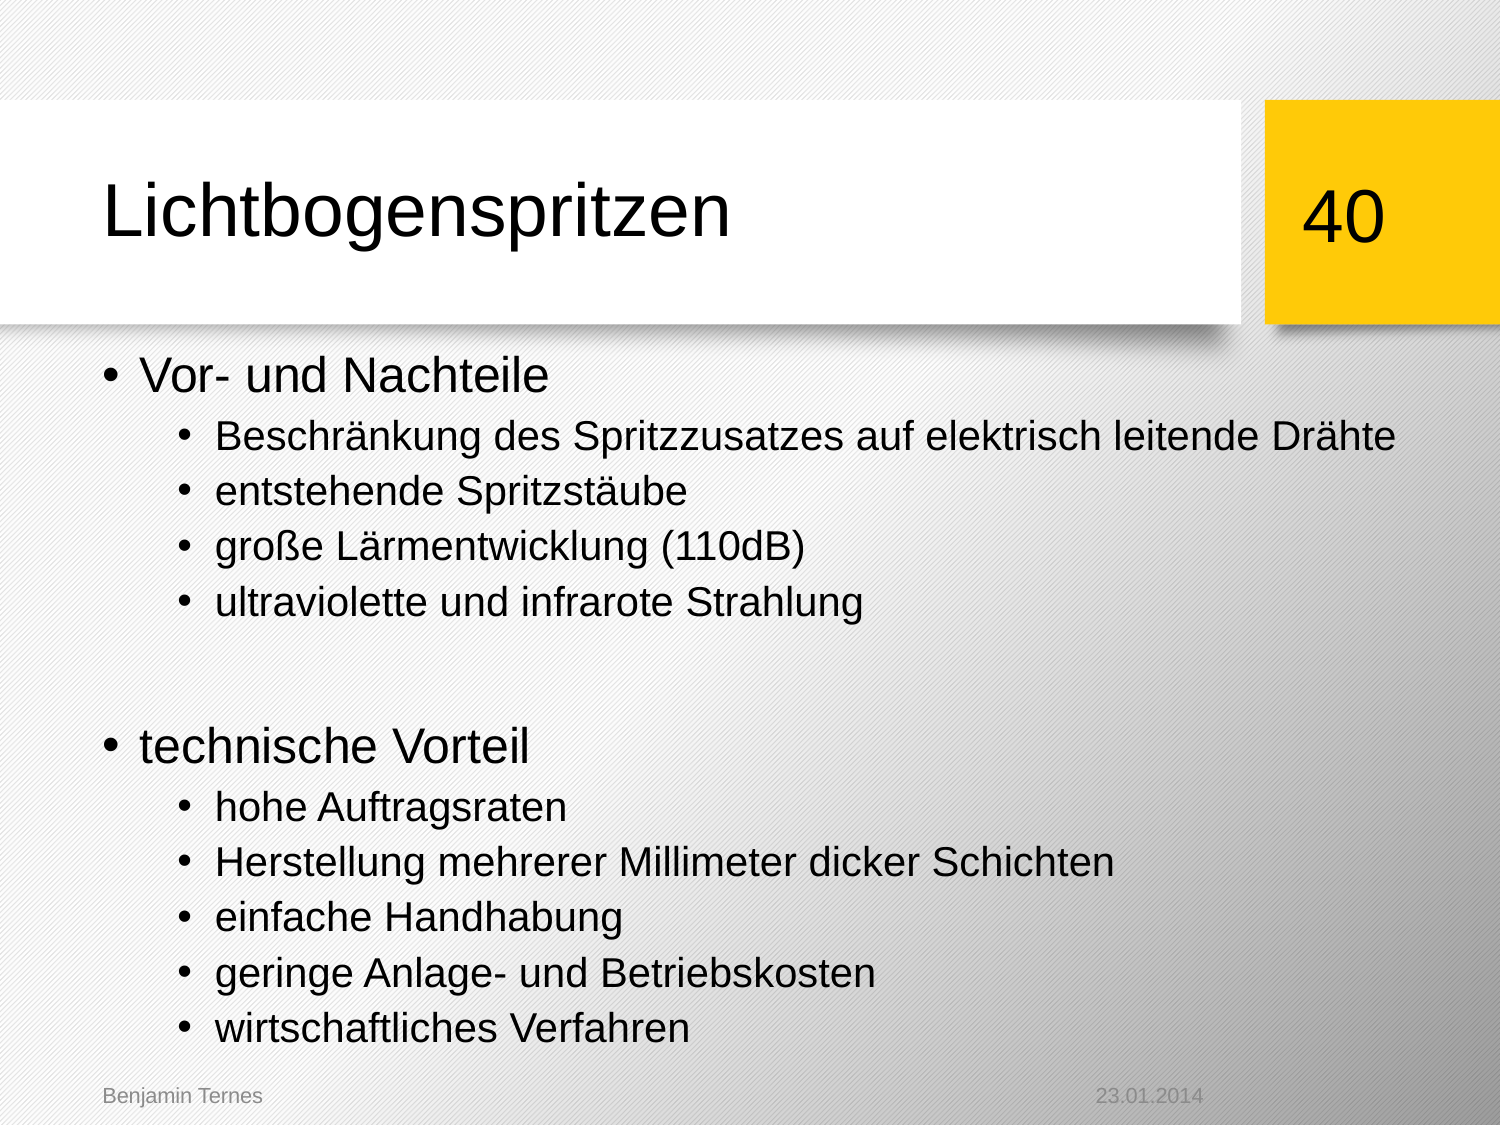

# Lichtbogenspritzen
40
Vor- und Nachteile
Beschränkung des Spritzzusatzes auf elektrisch leitende Drähte
entstehende Spritzstäube
große Lärmentwicklung (110dB)
ultraviolette und infrarote Strahlung

technische Vorteil
hohe Auftragsraten
Herstellung mehrerer Millimeter dicker Schichten
einfache Handhabung
geringe Anlage- und Betriebskosten
wirtschaftliches Verfahren
23.01.2014
Benjamin Ternes